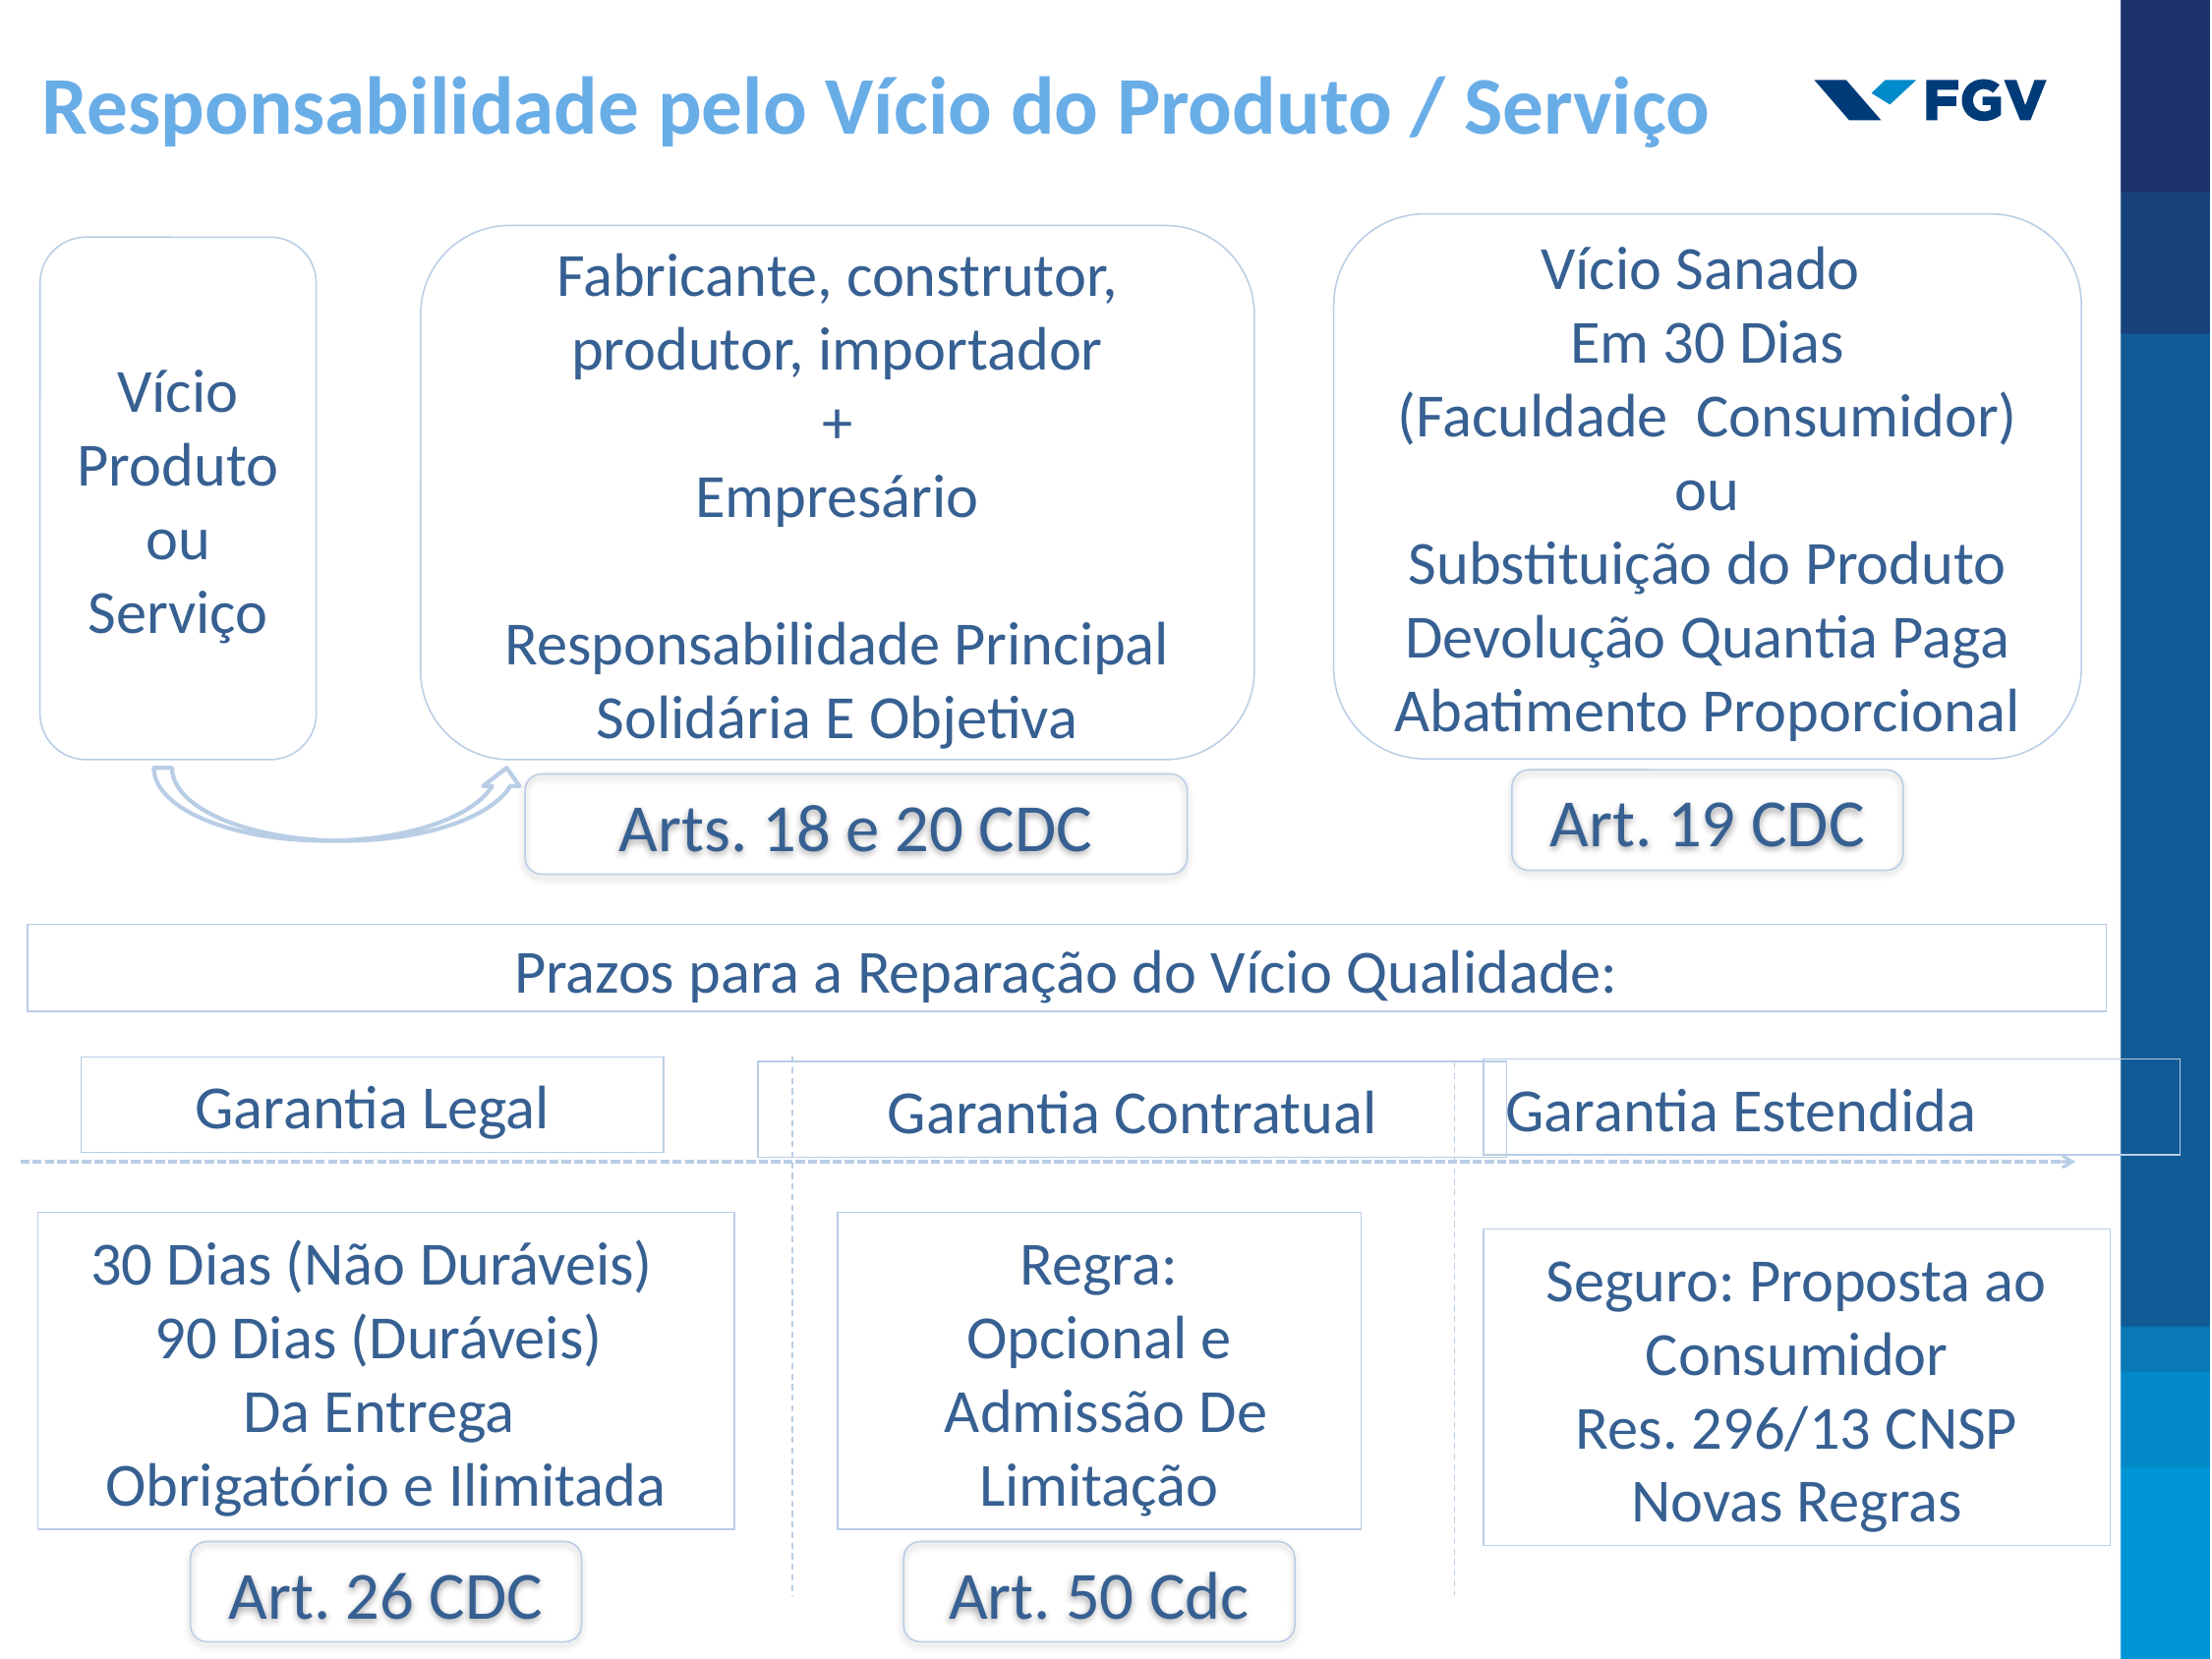

Responsabilidade pelo Vício do Produto / Serviço
Vício Sanado
Em 30 Dias
(Faculdade  Consumidor)
ou
Substituição do Produto
Devolução Quantia Paga
Abatimento Proporcional
Fabricante, construtor,
produtor, importador
+
Empresário

Responsabilidade Principal
Solidária E Objetiva
Vício
Produto
ou
Serviço

Art. 19 CDC
Arts. 18 e 20 CDC

Prazos para a Reparação do Vício Qualidade:

Garantia Legal
Garantia Estendida
Garantia Contratual
30 Dias (Não Duráveis)
90 Dias (Duráveis)
Da Entrega
Obrigatório e Ilimitada
Regra:
Opcional e
 Admissão De Limitação
Seguro: Proposta ao Consumidor
Res. 296/13 CNSP
Novas Regras
Art. 26 CDC
Art. 50 Cdc